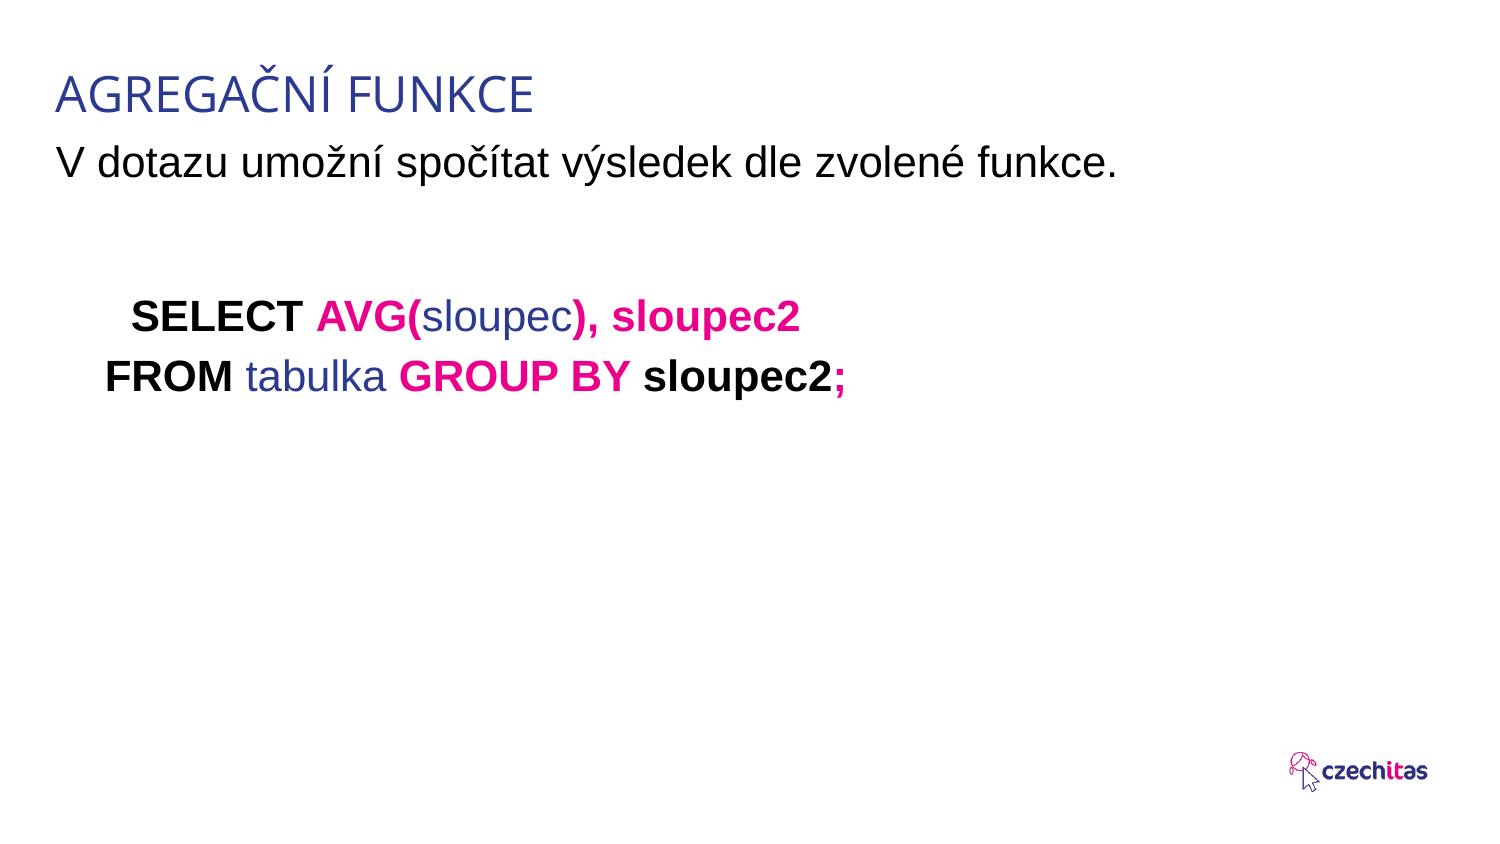

# AGREGAČNÍ FUNKCE
V dotazu umožní spočítat výsledek dle zvolené funkce.

SELECT AVG(sloupec), sloupec2
    FROM tabulka GROUP BY sloupec2;